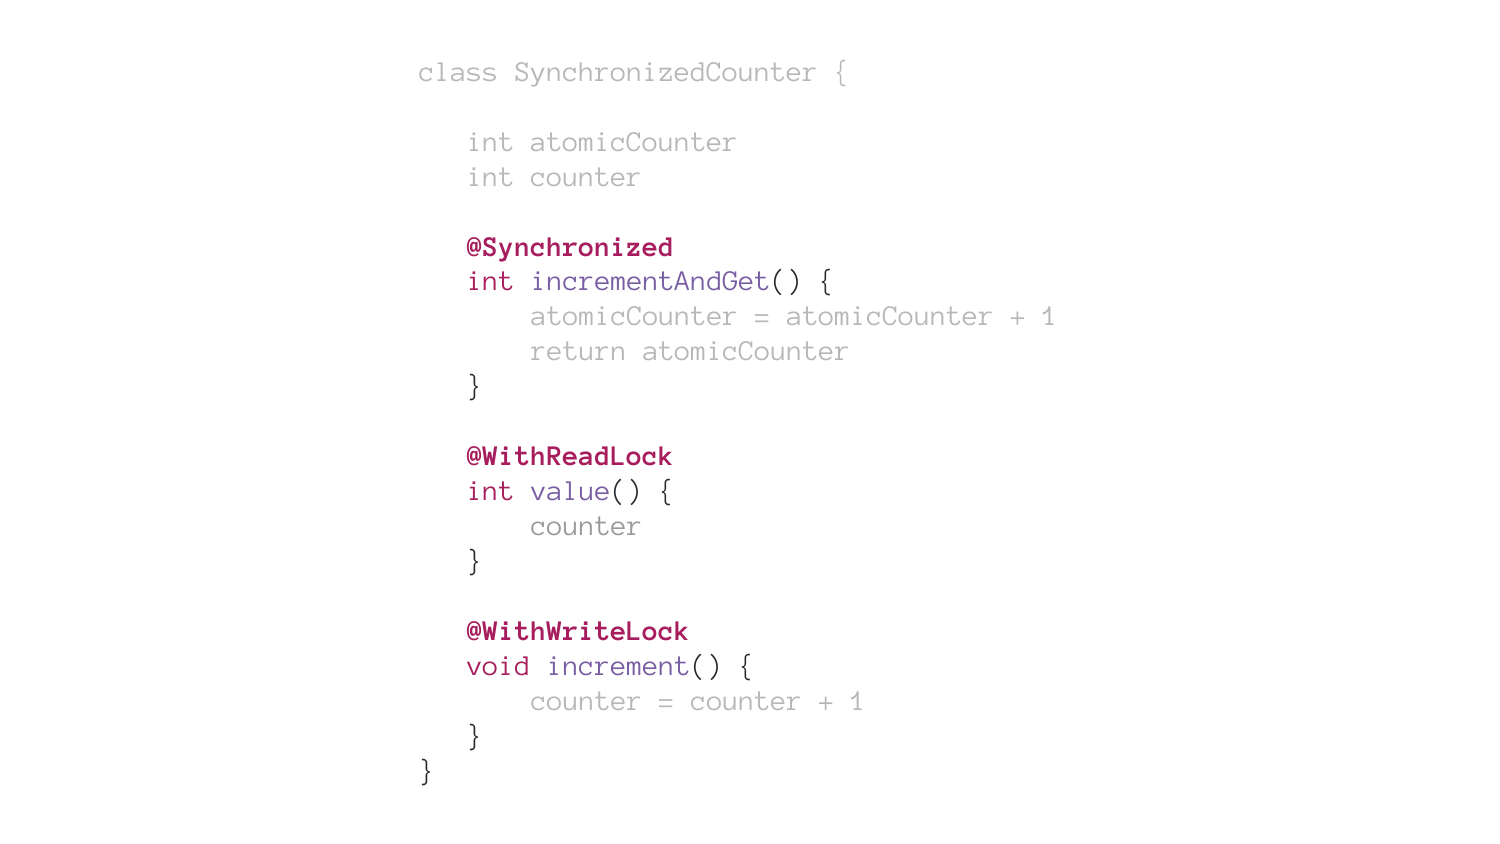

class SynchronizedCounter {
   int atomicCounter
   int counter
   @Synchronized
   int incrementAndGet() {
       atomicCounter = atomicCounter + 1
       return atomicCounter
   }
   @WithReadLock
   int value() {
       counter
   }
   @WithWriteLock
   void increment() {
       counter = counter + 1
   }
}